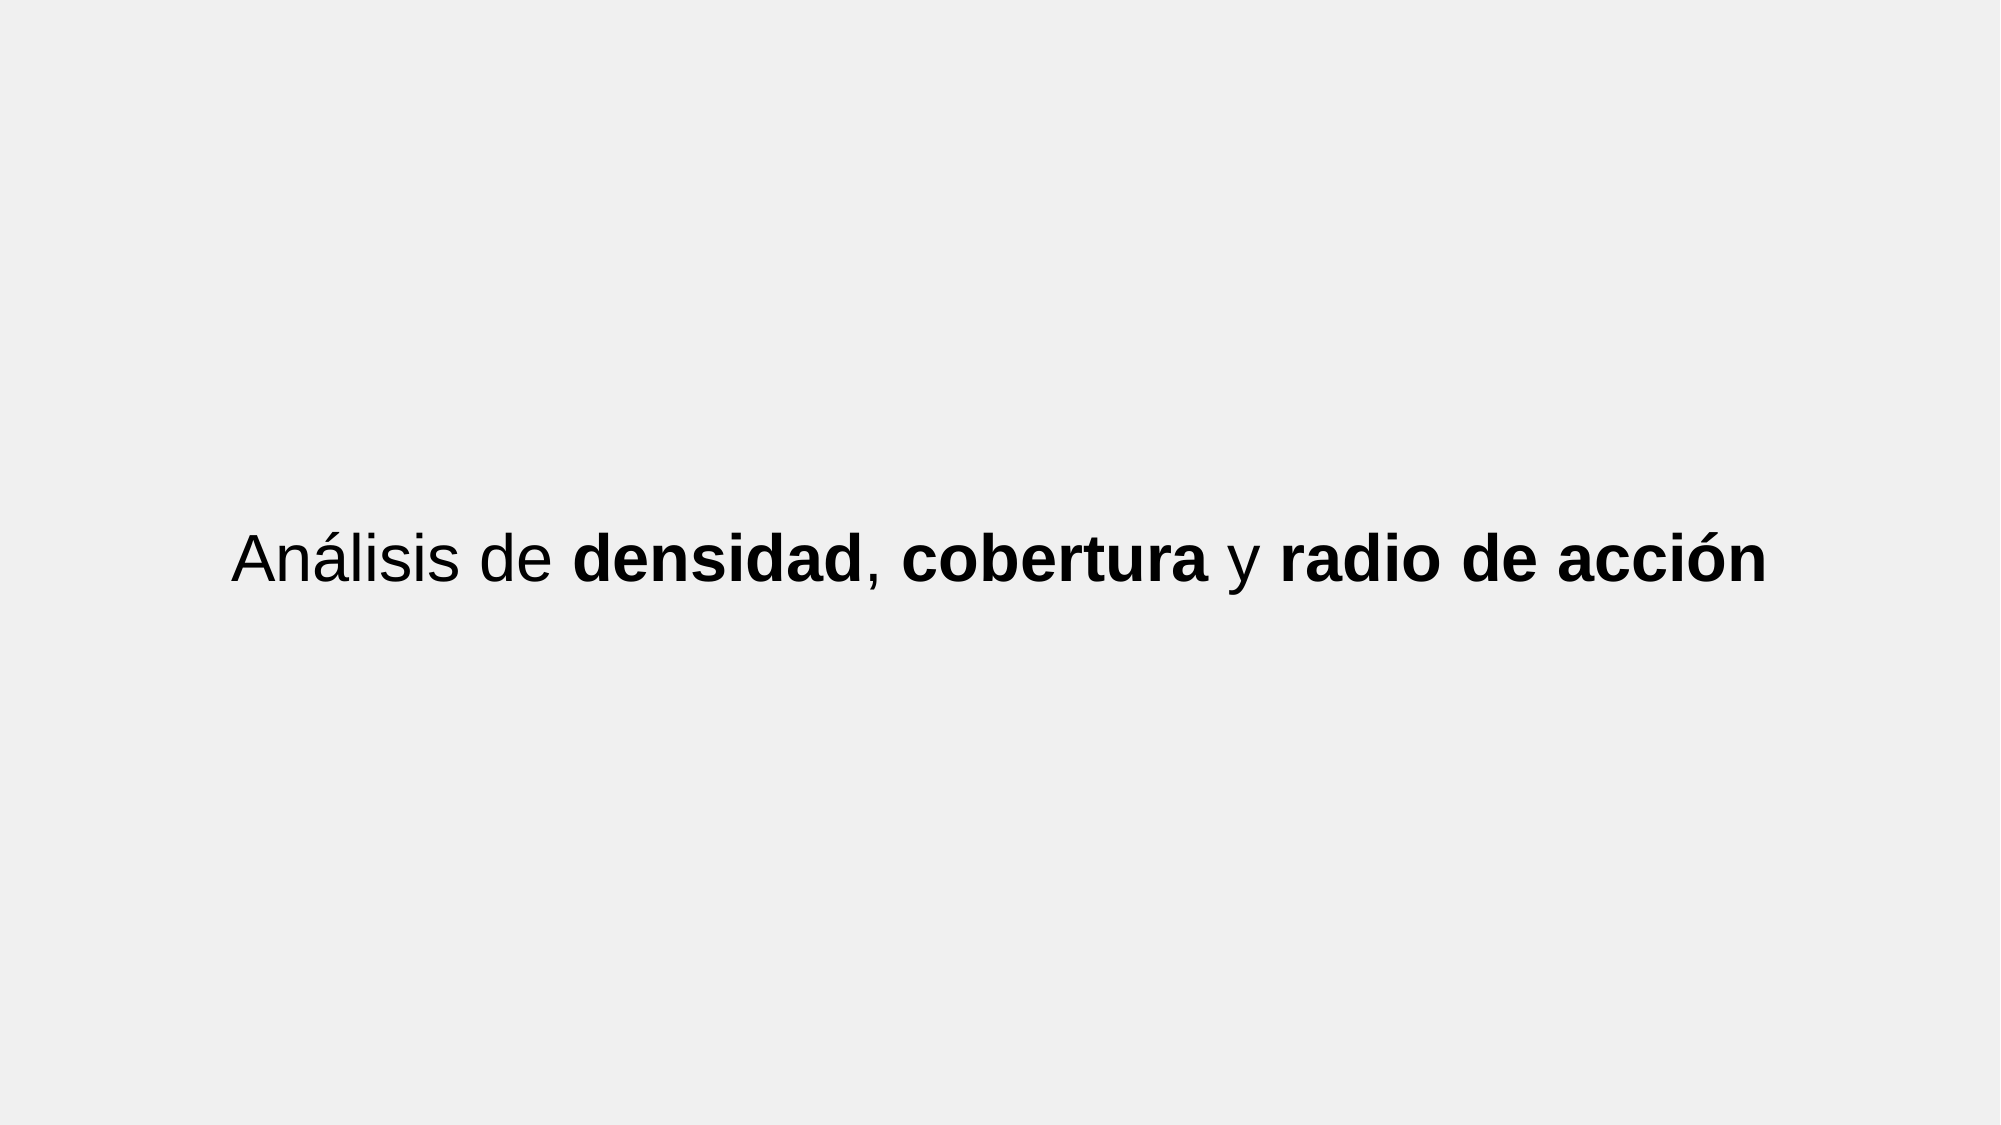

Análisis de densidad, cobertura y radio de acción